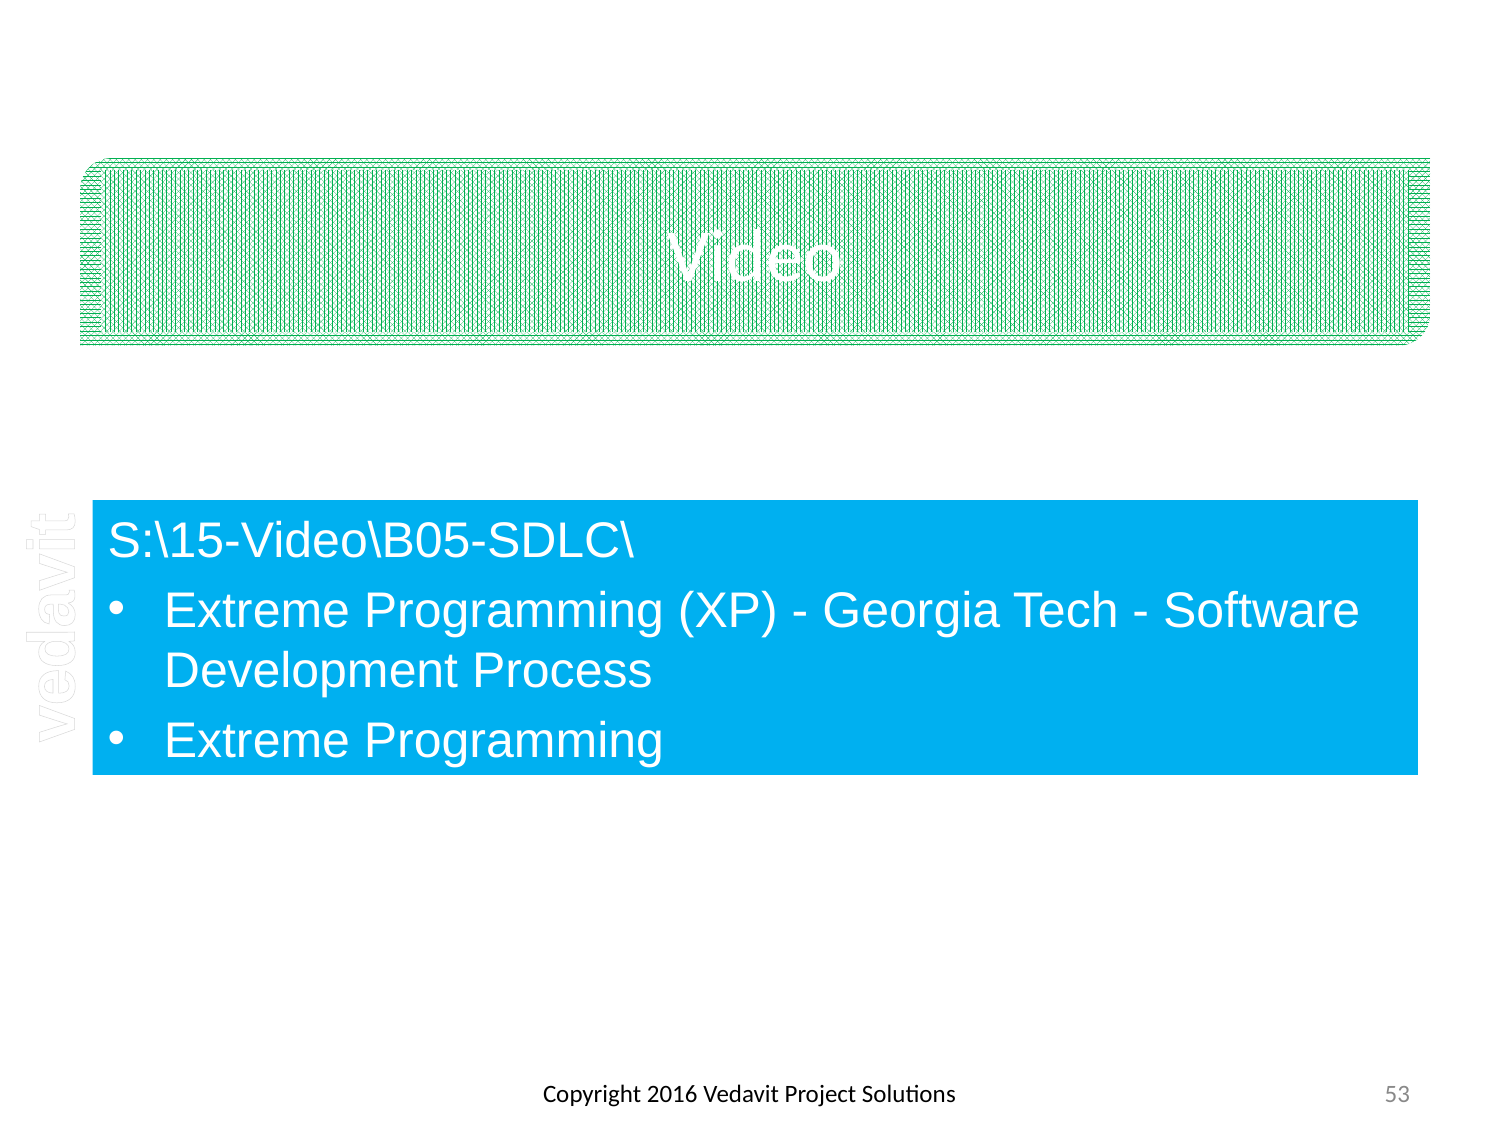

# Video
S:\15-Video\B05-SDLC\
Extreme Programming (XP) - Georgia Tech - Software Development Process
Extreme Programming
Copyright 2016 Vedavit Project Solutions
53